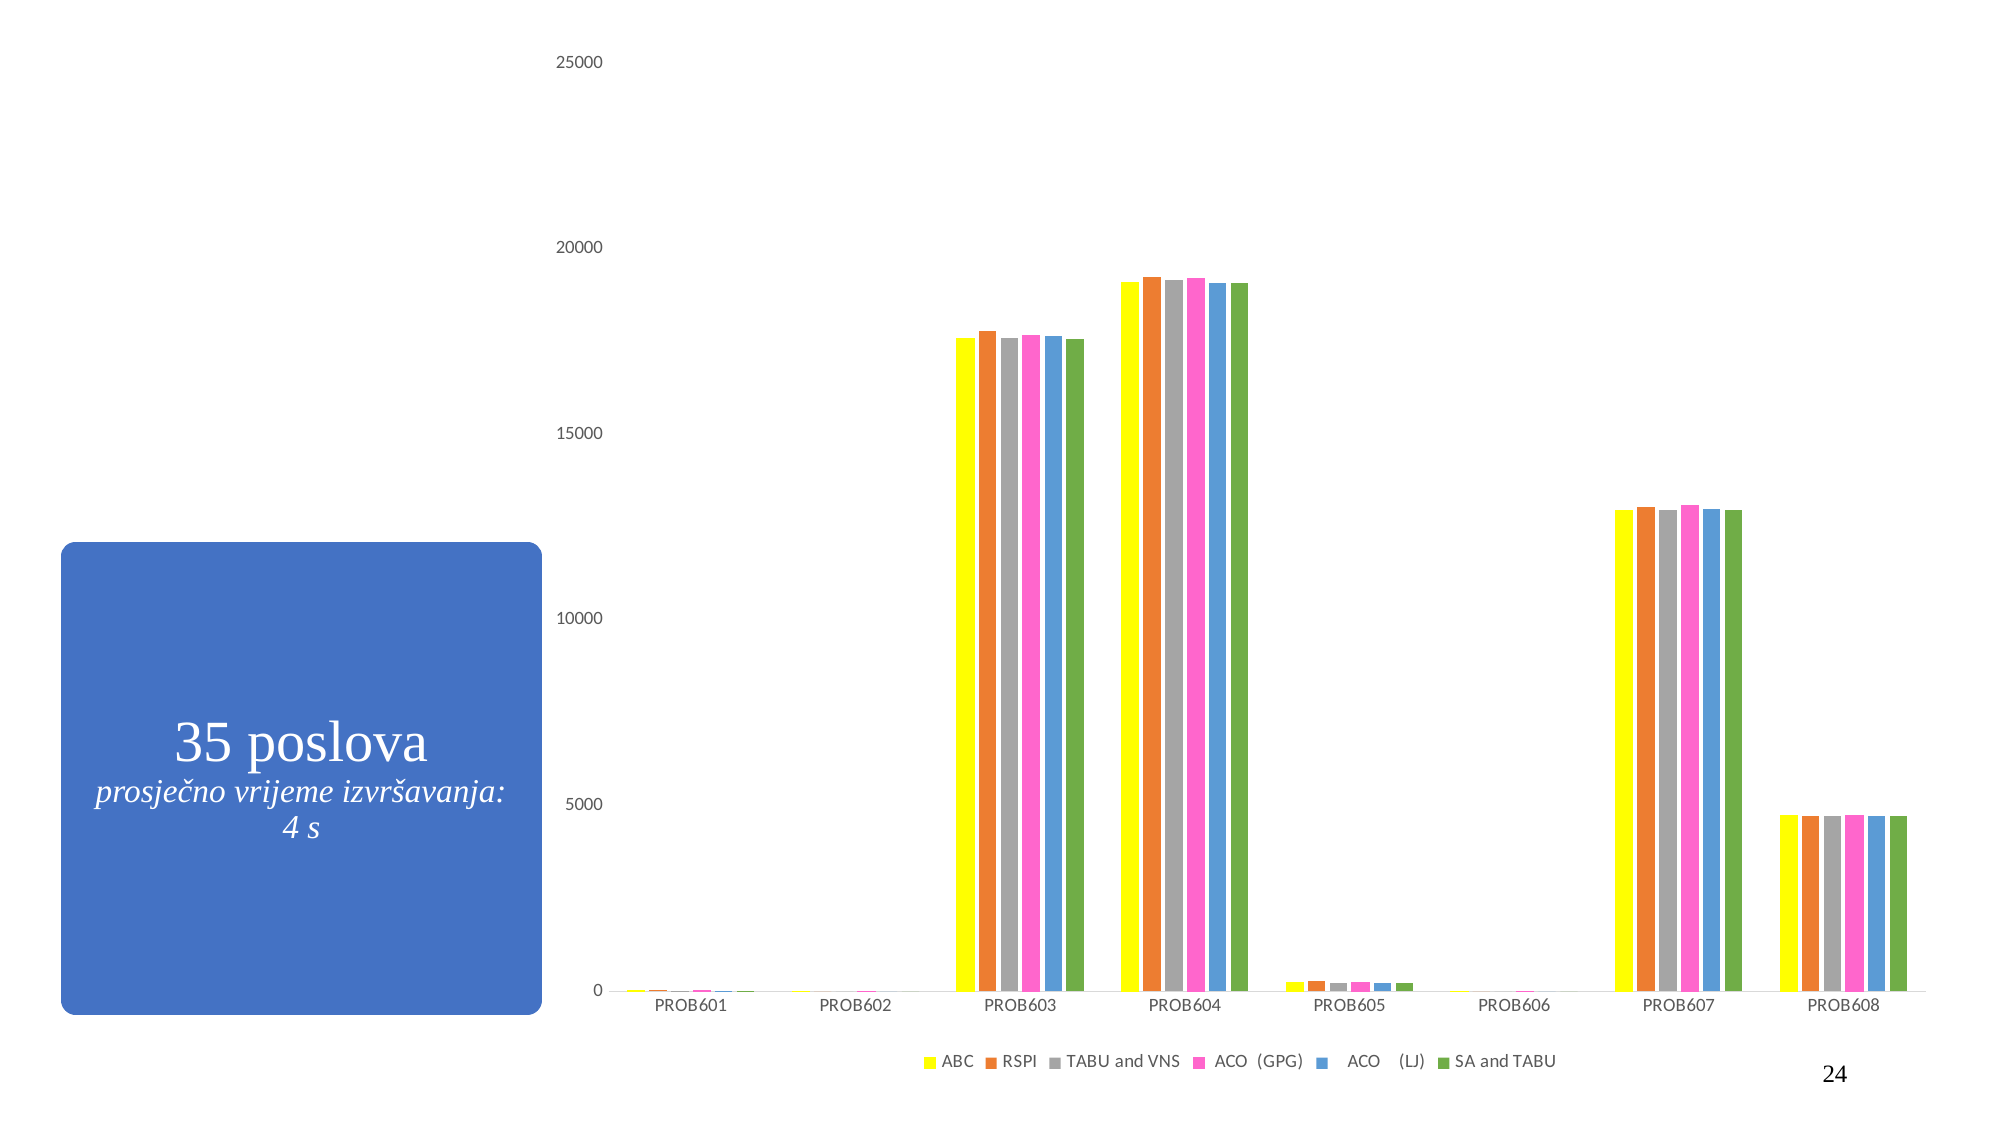

### Chart

| Category | ABC | RSPI | TABU and VNS |  ACO  (GPG) |    ACO    (LJ) | SA and TABU |
|---|---|---|---|---|---|---|
| PROB601 | 15.0 | 36.0 | 12.0 | 16.0 | 14.0 | 17.0 |
| PROB602 | 0.0 | 0.0 | 0.0 | 0.0 | 0.0 | 0.0 |
| PROB603 | 17587.0 | 17792.0 | 17605.0 | 17685.0 | 17654.0 | 17587.0 |
| PROB604 | 19092.0 | 19238.0 | 19168.0 | 19213.0 | 19092.0 | 19092.0 |
| PROB605 | 228.0 | 273.0 | 228.0 | 247.0 | 240.0 | 232.0 |
| PROB606 | 0.0 | 0.0 | 0.0 | 0.0 | 0.0 | 0.0 |
| PROB607 | 12969.0 | 13048.0 | 12969.0 | 13088.0 | 13010.0 | 12969.0 |
| PROB608 | 4732.0 | 4733.0 | 4732.0 | 4733.0 | 4732.0 | 4732.0 |
# 35 poslova
prosječno vrijeme izvršavanja: 4 s
24